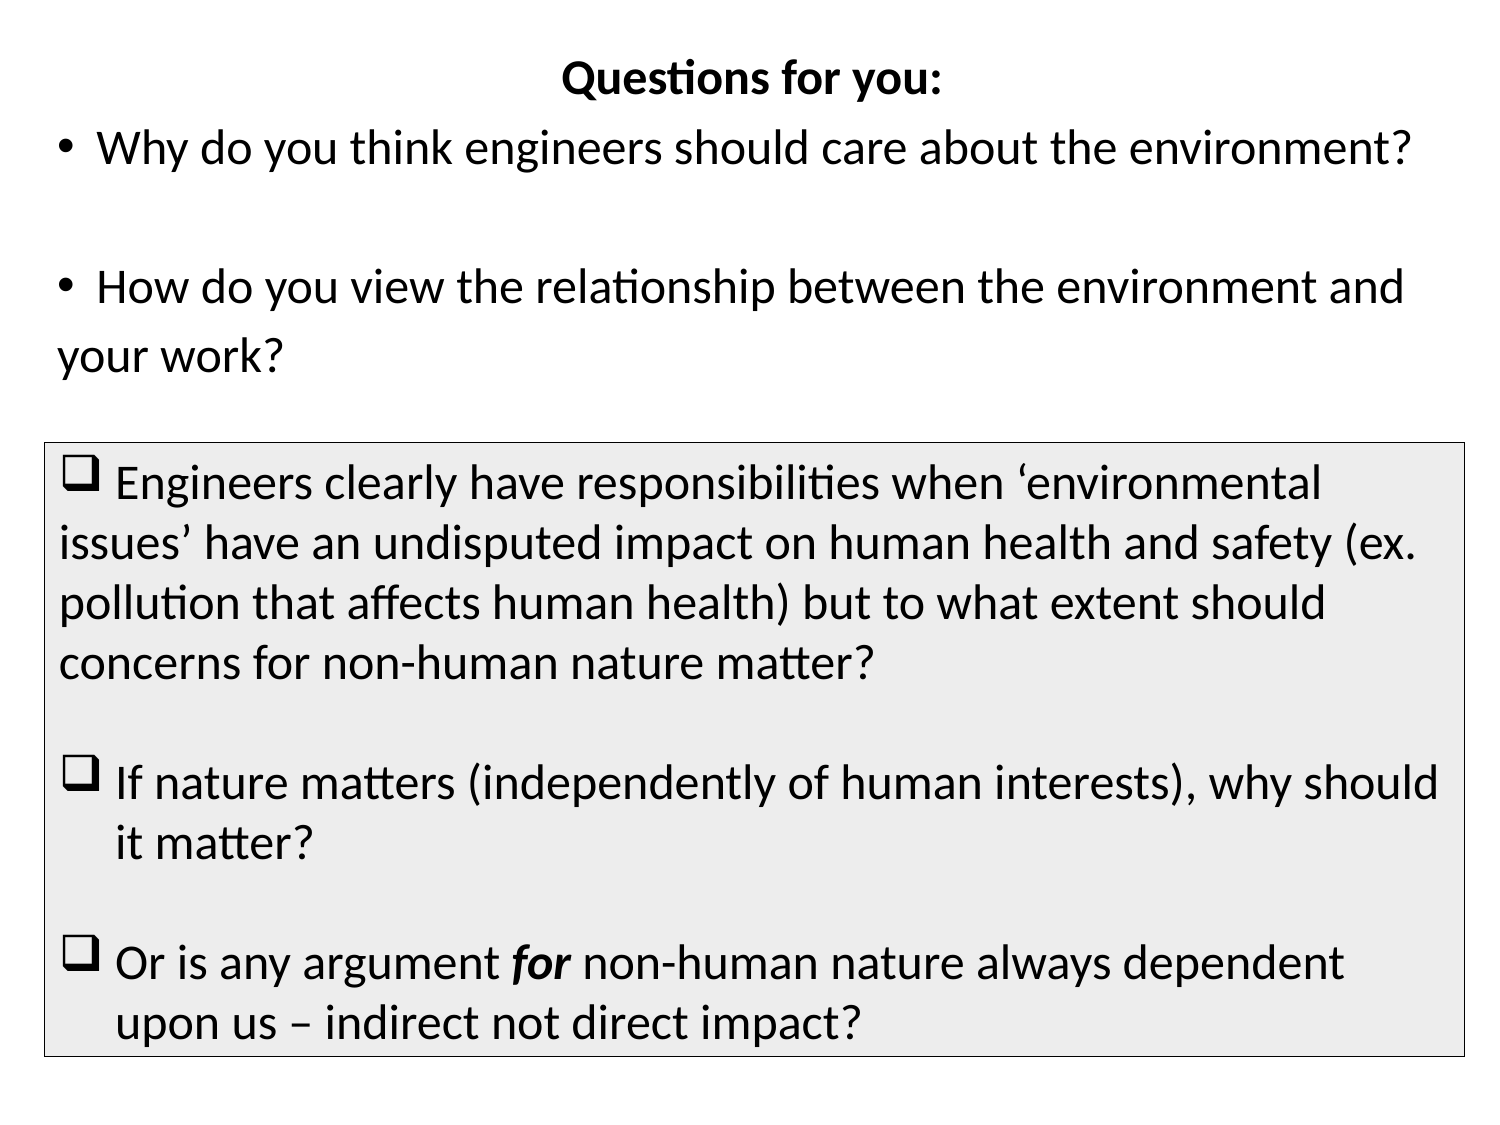

Questions for you:
 Why do you think engineers should care about the environment?

 How do you view the relationship between the environment and
your work?

Engineers clearly have responsibilities when ‘environmental
issues’ have an undisputed impact on human health and safety (ex. pollution that affects human health) but to what extent should concerns for non-human nature matter?

If nature matters (independently of human interests), why should it matter?

Or is any argument for non-human nature always dependent upon us – indirect not direct impact?